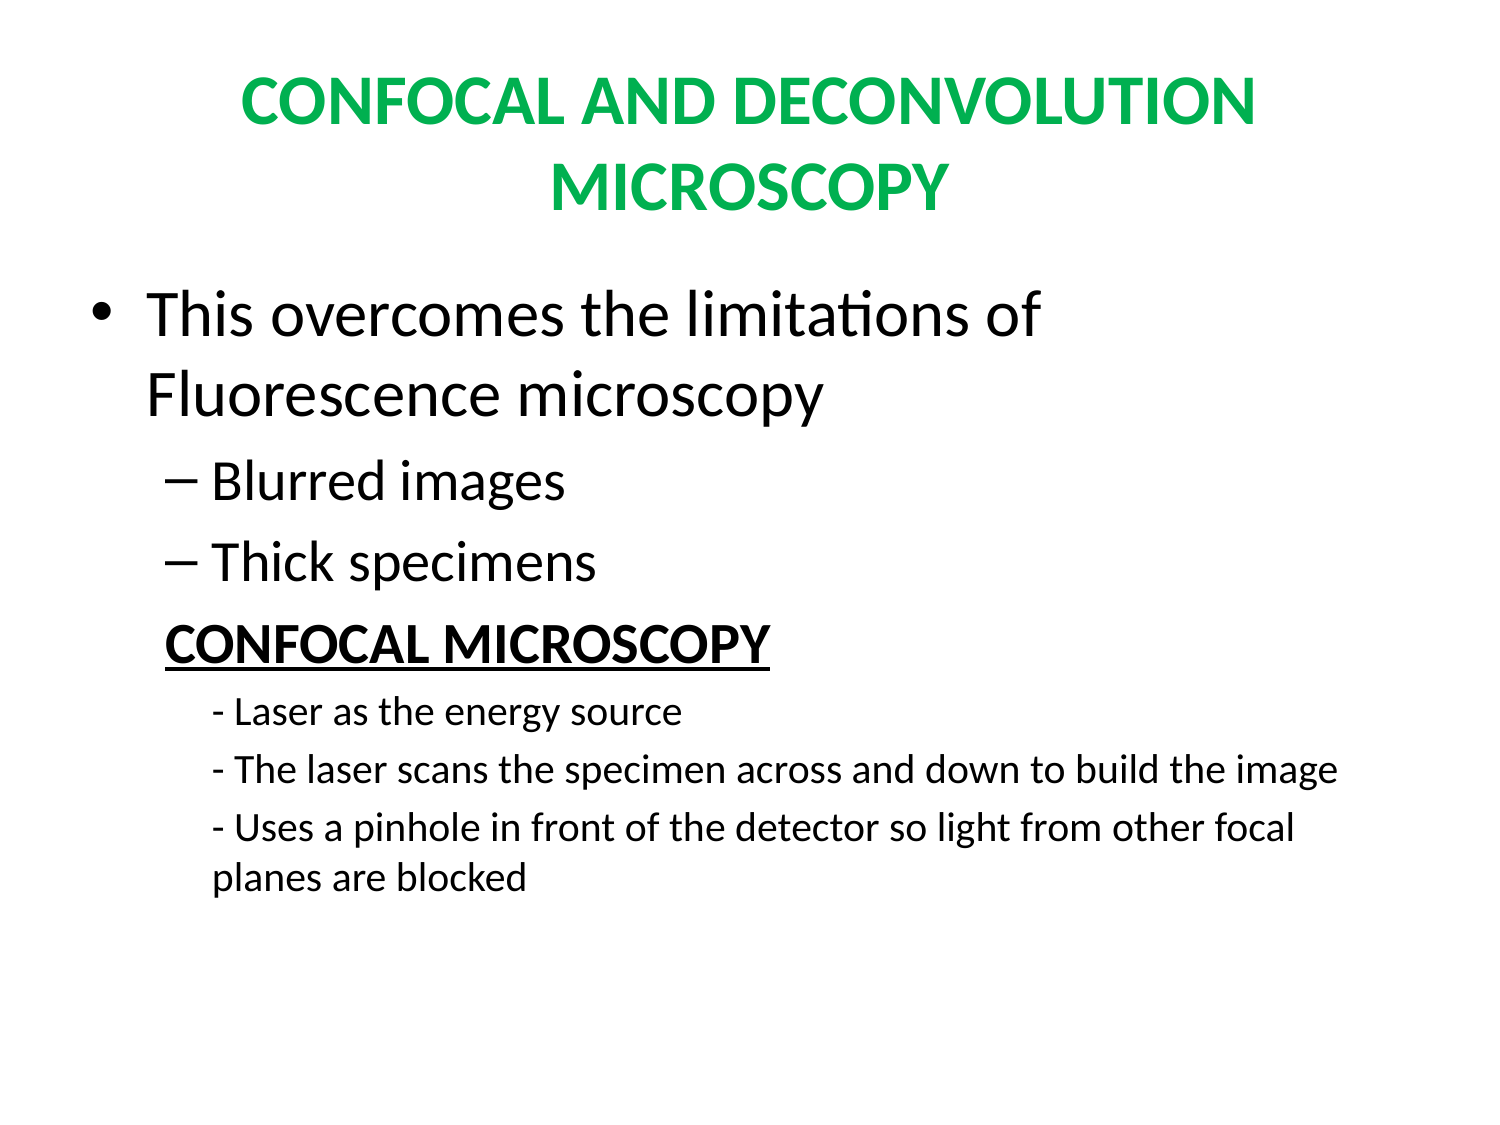

# CONFOCAL AND DECONVOLUTION MICROSCOPY
This overcomes the limitations of Fluorescence microscopy
Blurred images
Thick specimens
CONFOCAL MICROSCOPY
	- Laser as the energy source
	- The laser scans the specimen across and down to build the image
	- Uses a pinhole in front of the detector so light from other focal planes are blocked